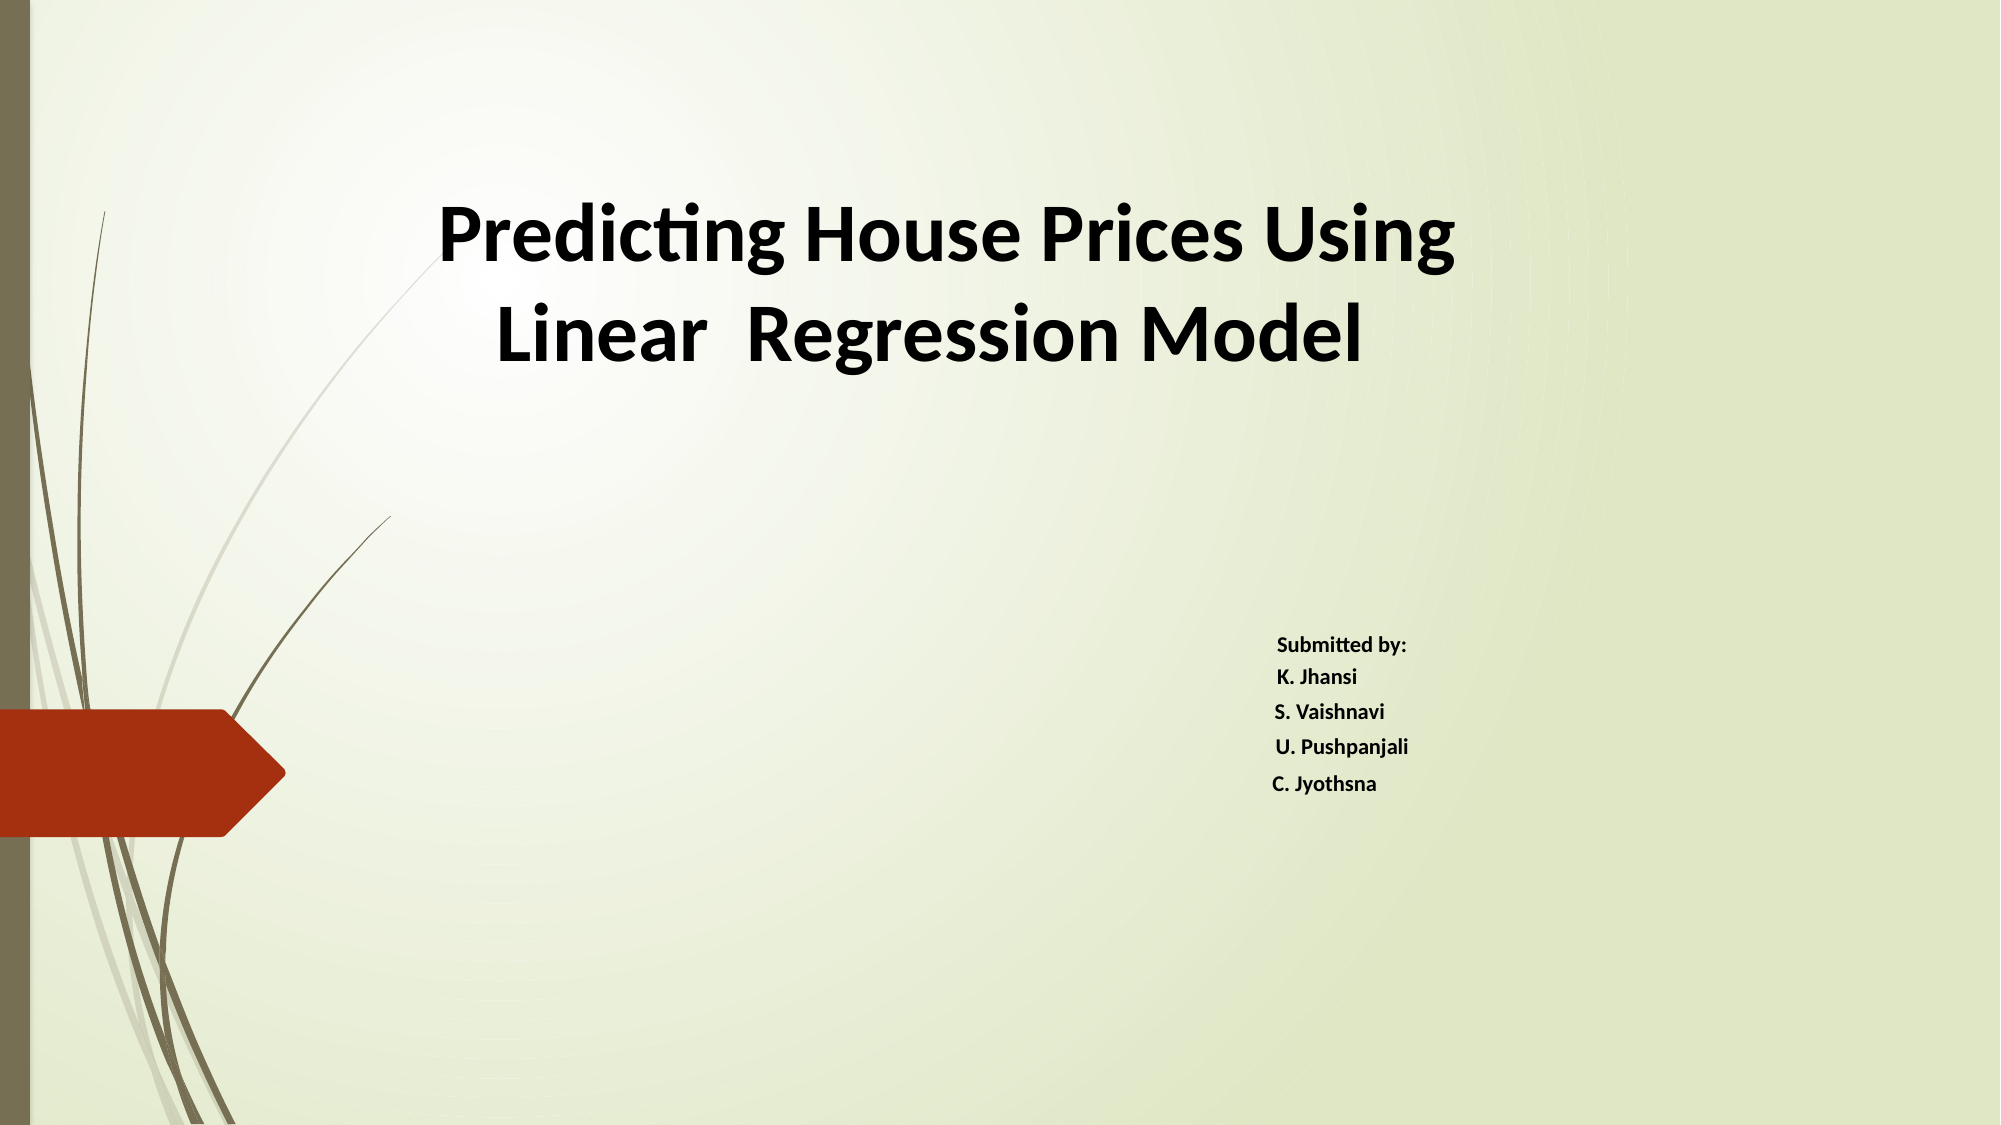

# Predicting House Prices Using Linear  Regression Model
                                                                              Submitted by:
                                                                    K. Jhansi
                                                                         S. Vaishnavi
                                                                              U. Pushpanjali
                                                                       C. Jyothsna